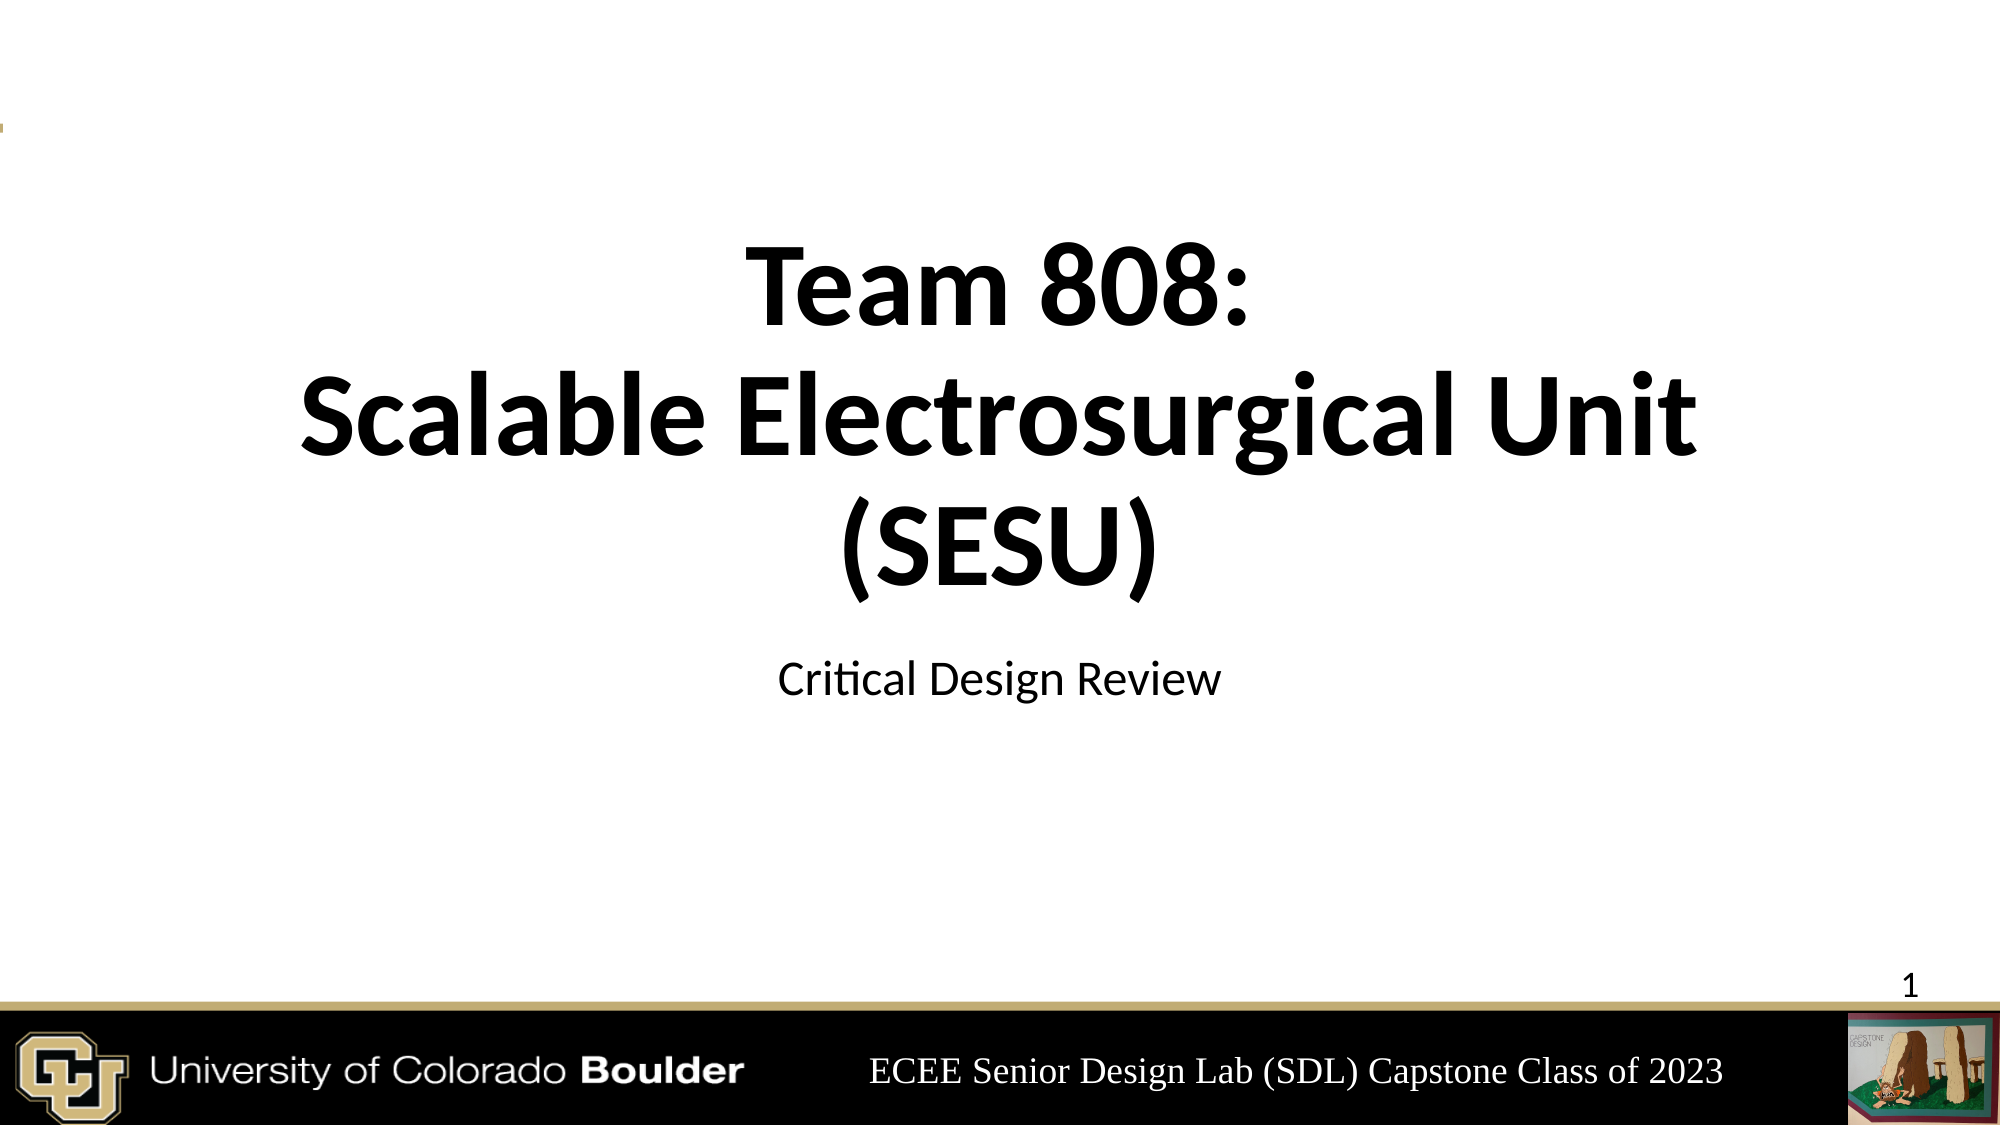

# Team 808: Scalable Electrosurgical Unit
(SESU)
Critical Design Review
1